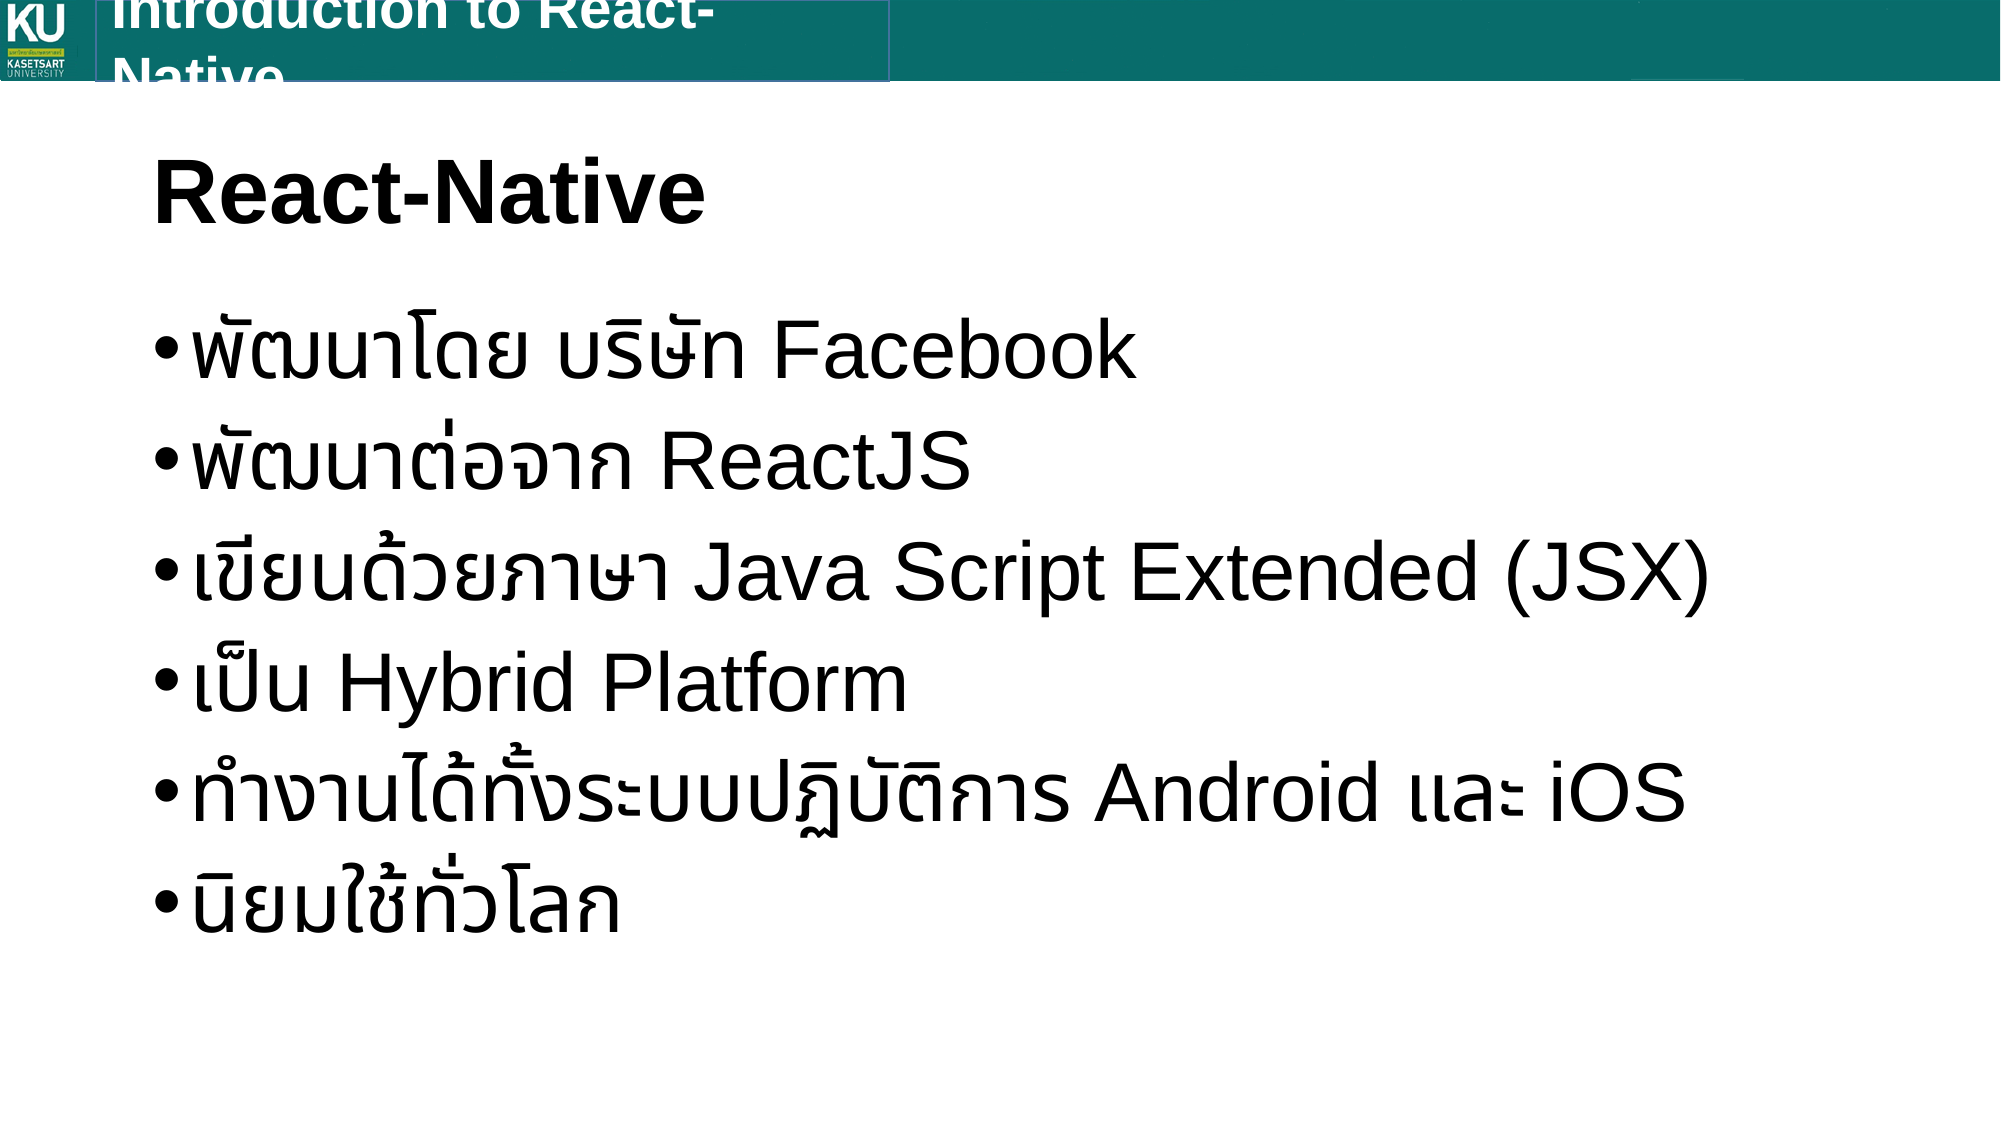

Introduction to React-Native
# React-Native
พัฒนาโดย บริษัท Facebook
พัฒนาต่อจาก ReactJS
เขียนด้วยภาษา Java Script Extended (JSX)
เป็น Hybrid Platform
ทำงานได้ทั้งระบบปฏิบัติการ Android และ iOS
นิยมใช้ทั่วโลก